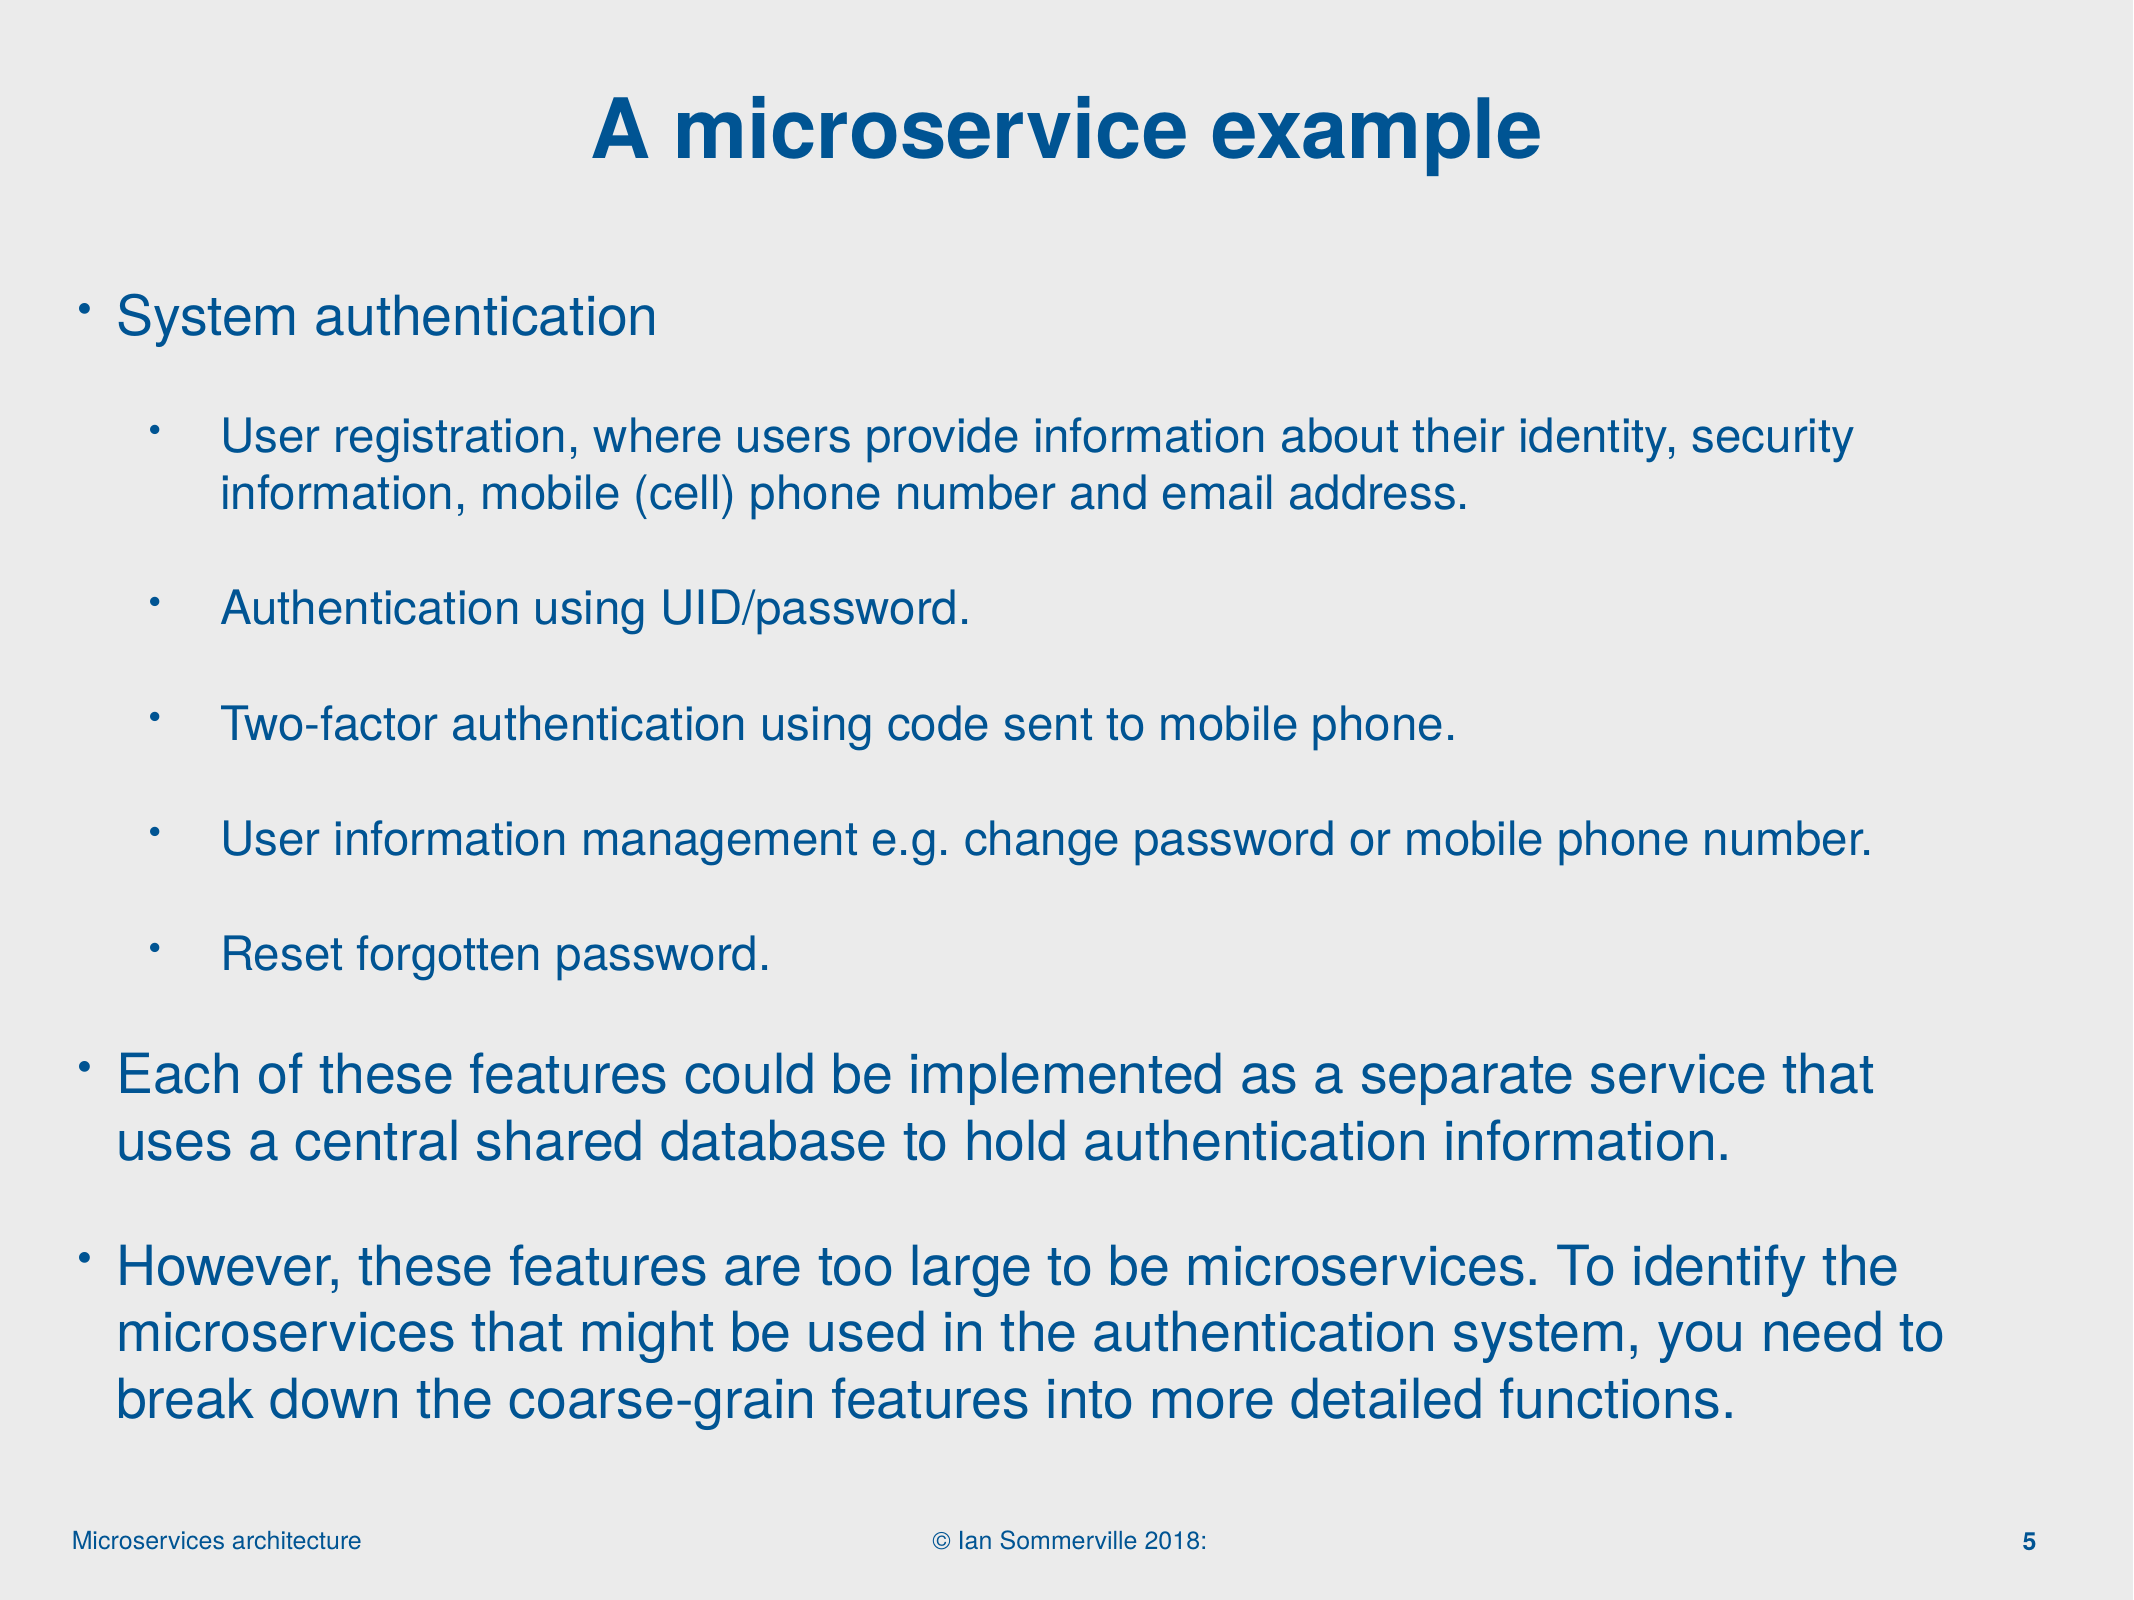

# A microservice example
System authentication
User registration, where users provide information about their identity, security information, mobile (cell) phone number and email address.
Authentication using UID/password.
Two-factor authentication using code sent to mobile phone.
User information management e.g. change password or mobile phone number.
Reset forgotten password.
Each of these features could be implemented as a separate service that uses a central shared database to hold authentication information.
However, these features are too large to be microservices. To identify the microservices that might be used in the authentication system, you need to break down the coarse-grain features into more detailed functions.
5